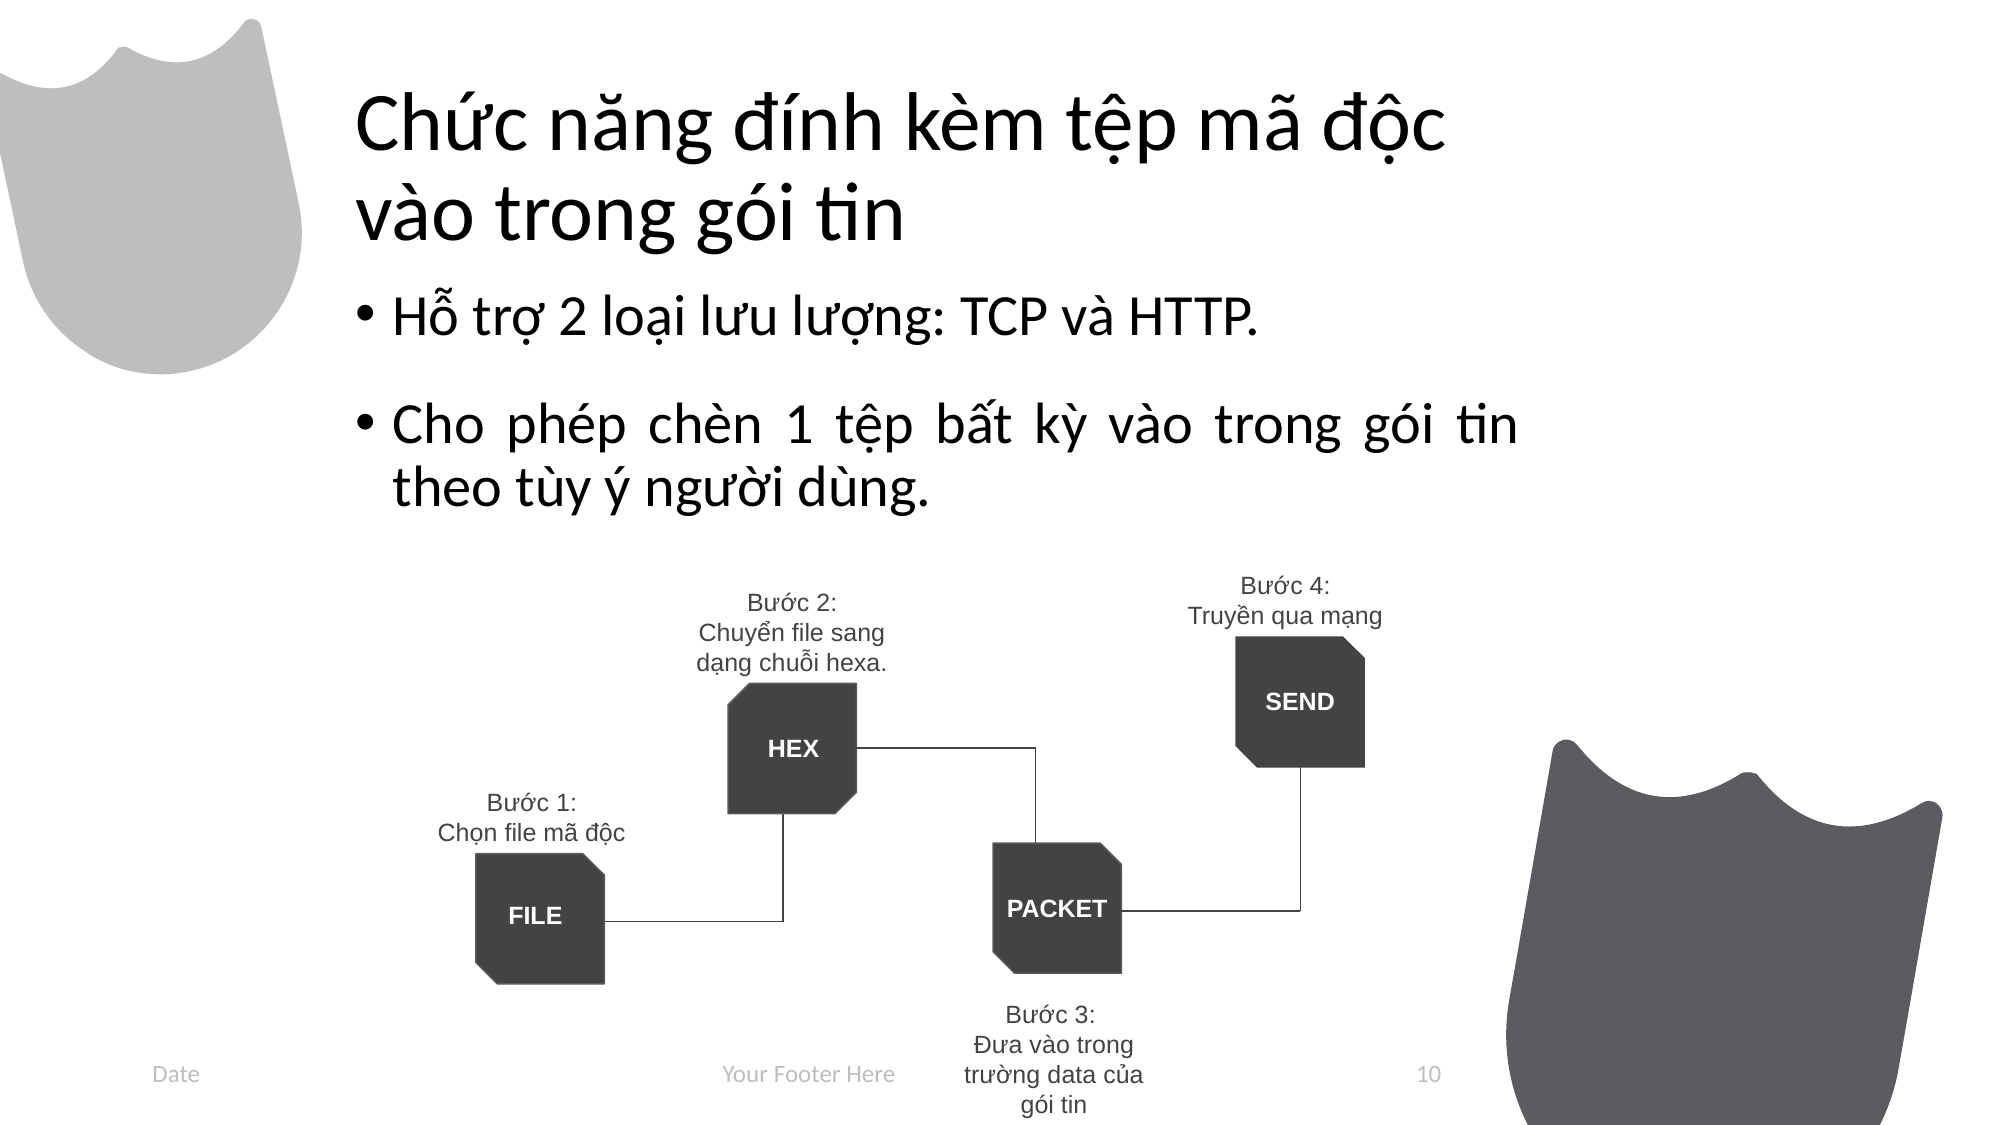

# Chức năng đính kèm tệp mã độc vào trong gói tin
Hỗ trợ 2 loại lưu lượng: TCP và HTTP.
Cho phép chèn 1 tệp bất kỳ vào trong gói tin theo tùy ý người dùng.
Bước 4:
Truyền qua mạng
Bước 2:
Chuyển file sang dạng chuỗi hexa.

SEND

HEX

Bước 1:
Chọn file mã độc

PACKET
FILE
Bước 3:
Đưa vào trong trường data của gói tin
Date
Your Footer Here
10